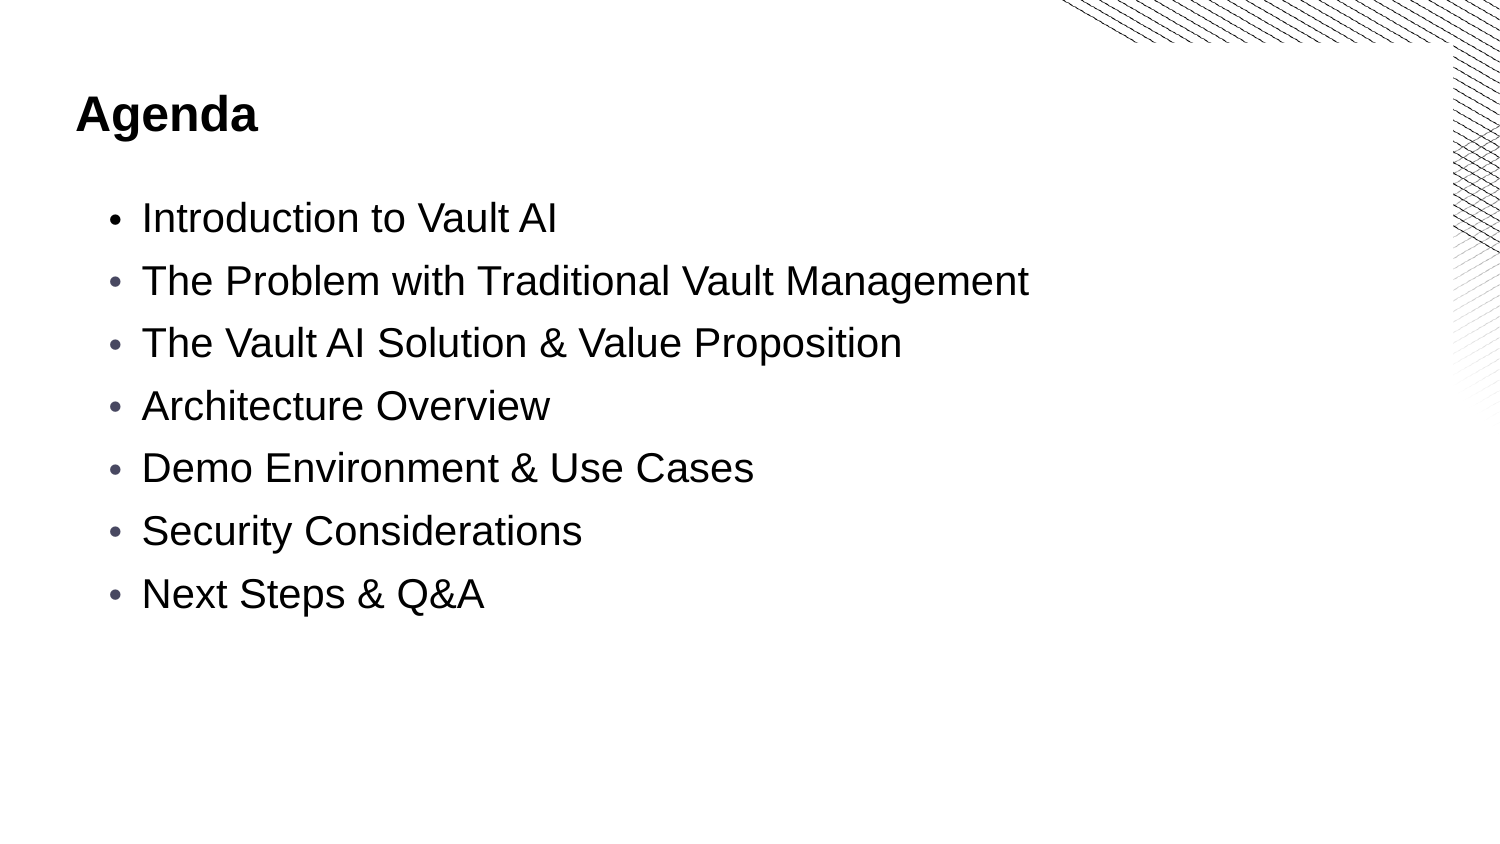

Agenda
Introduction to Vault AI
The Problem with Traditional Vault Management
The Vault AI Solution & Value Proposition
Architecture Overview
Demo Environment & Use Cases
Security Considerations
Next Steps & Q&A